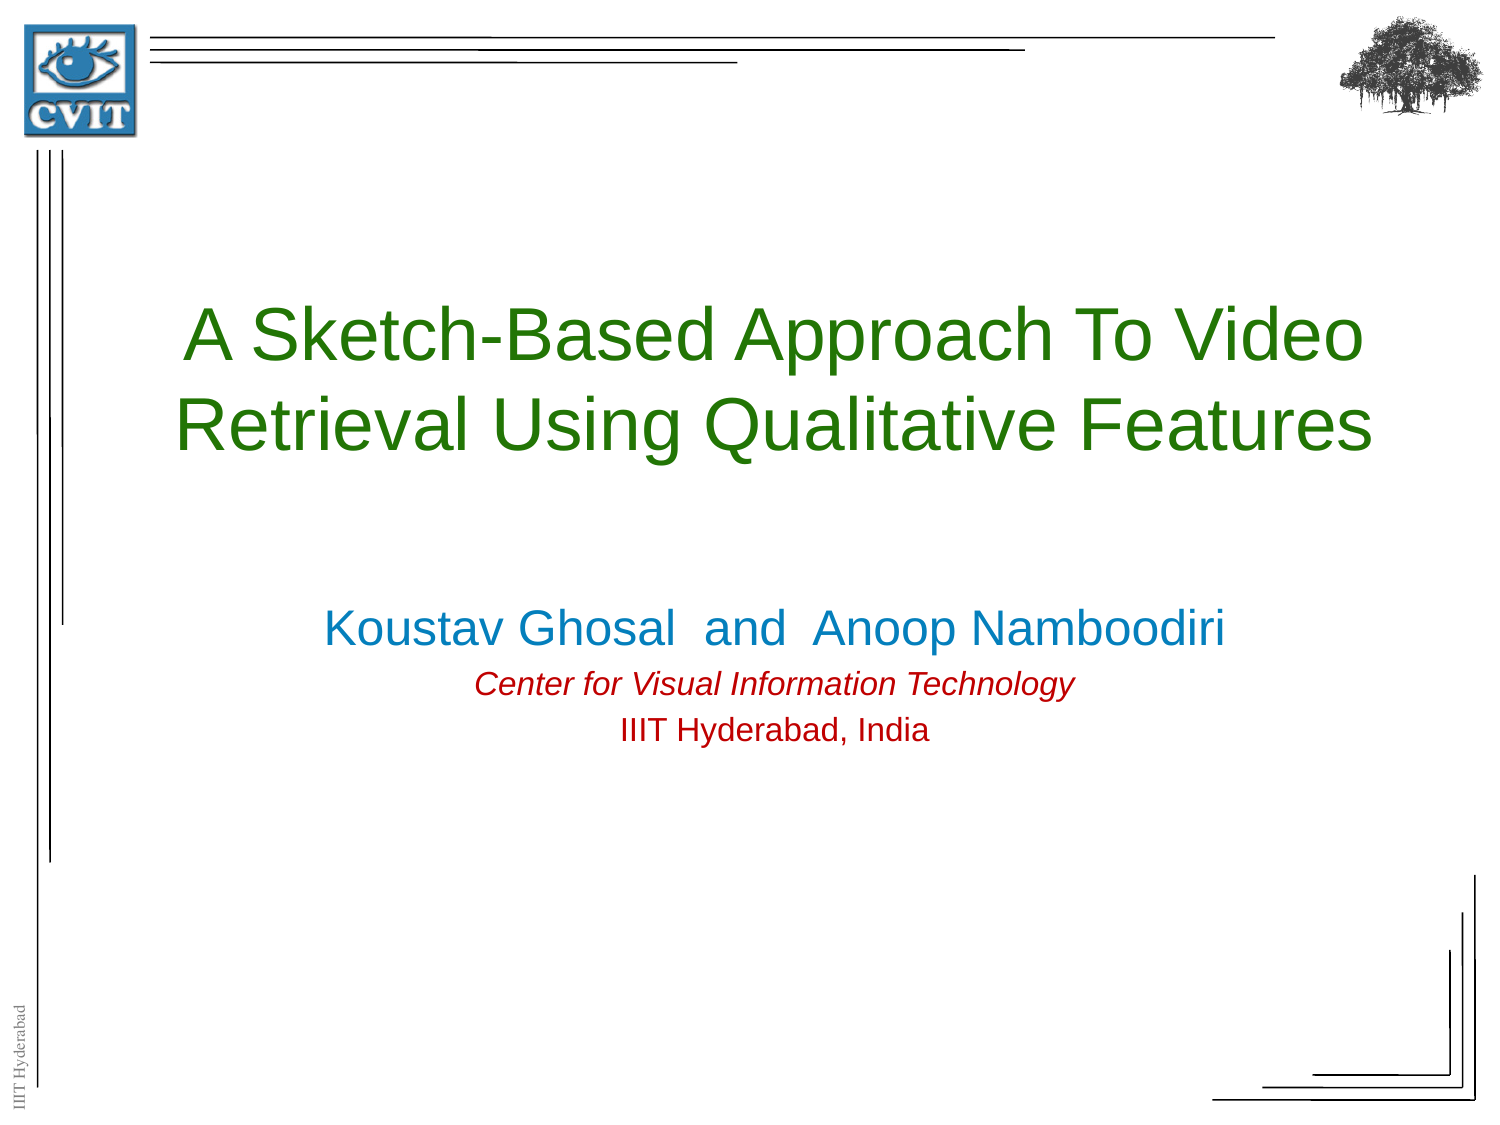

# A Sketch-Based Approach To Video Retrieval Using Qualitative Features
Koustav Ghosal  and  Anoop Namboodiri
Center for Visual Information Technology
IIIT Hyderabad, India